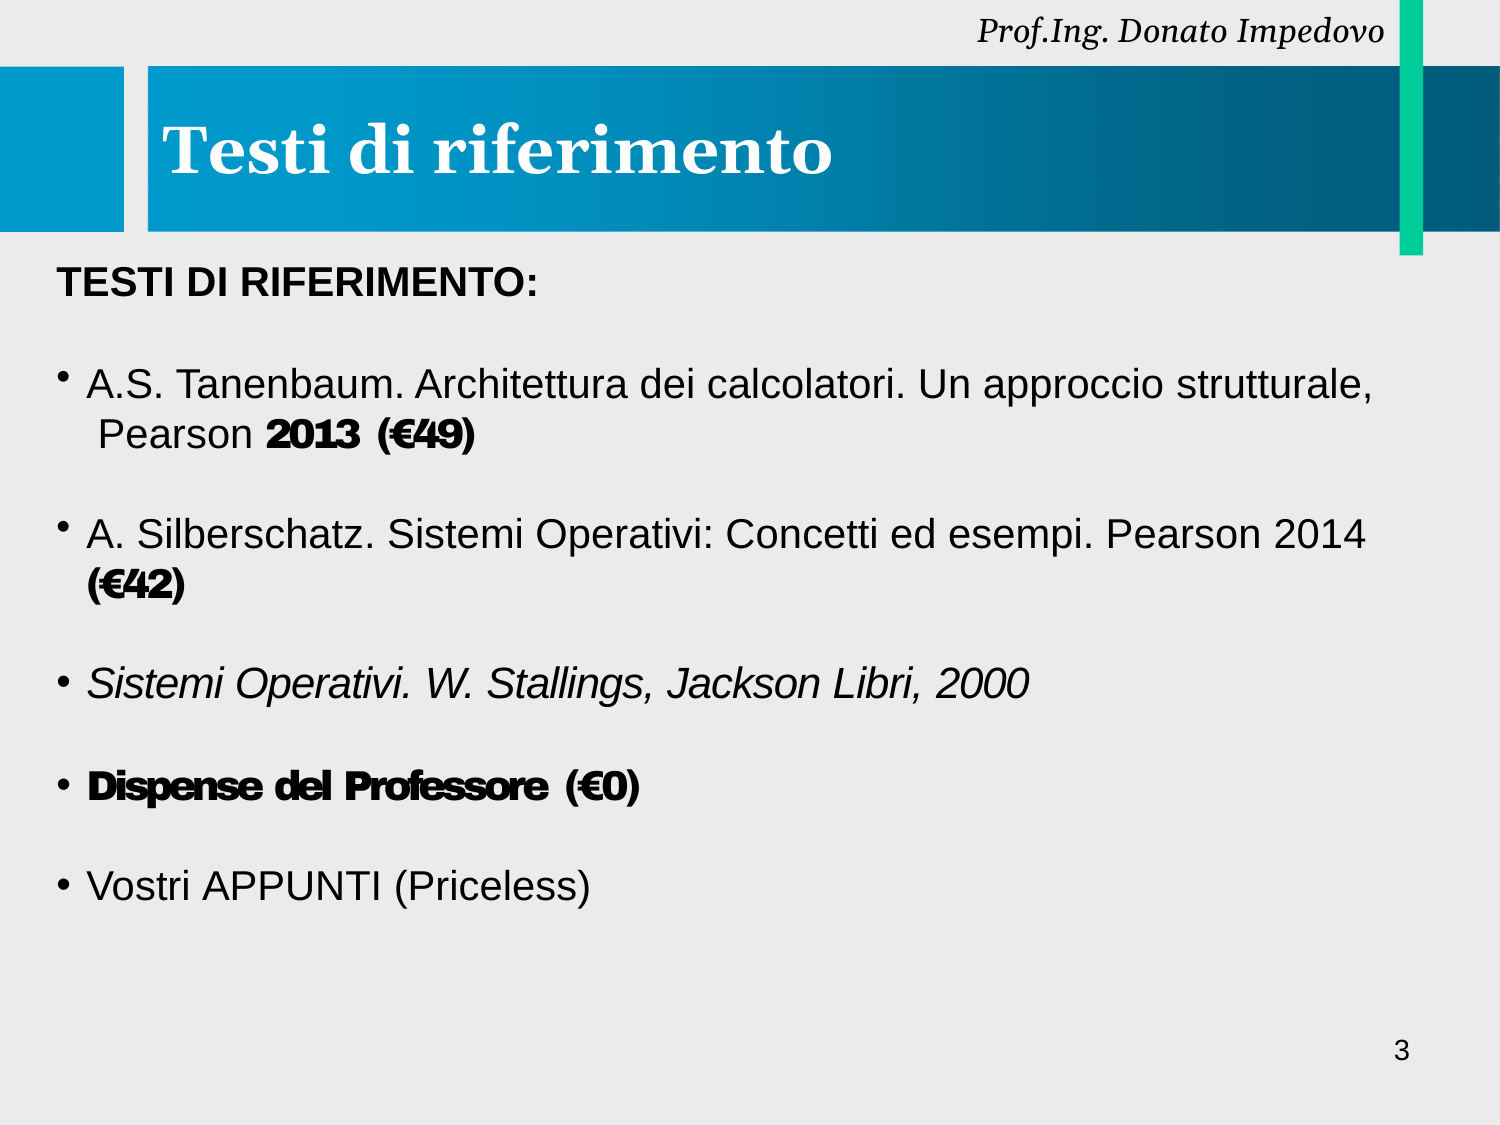

Prof.Ing. Donato Impedovo
# Testi di riferimento

TESTI DI RIFERIMENTO:

A.S. Tanenbaum. Architettura dei calcolatori. Un approccio strutturale,  Pearson 2013 (€49)
A. Silberschatz. Sistemi Operativi: Concetti ed esempi. Pearson 2014
(€42)
Sistemi Operativi. W. Stallings, Jackson Libri, 2000

Dispense del Professore (€0)
Vostri APPUNTI (Priceless)
3